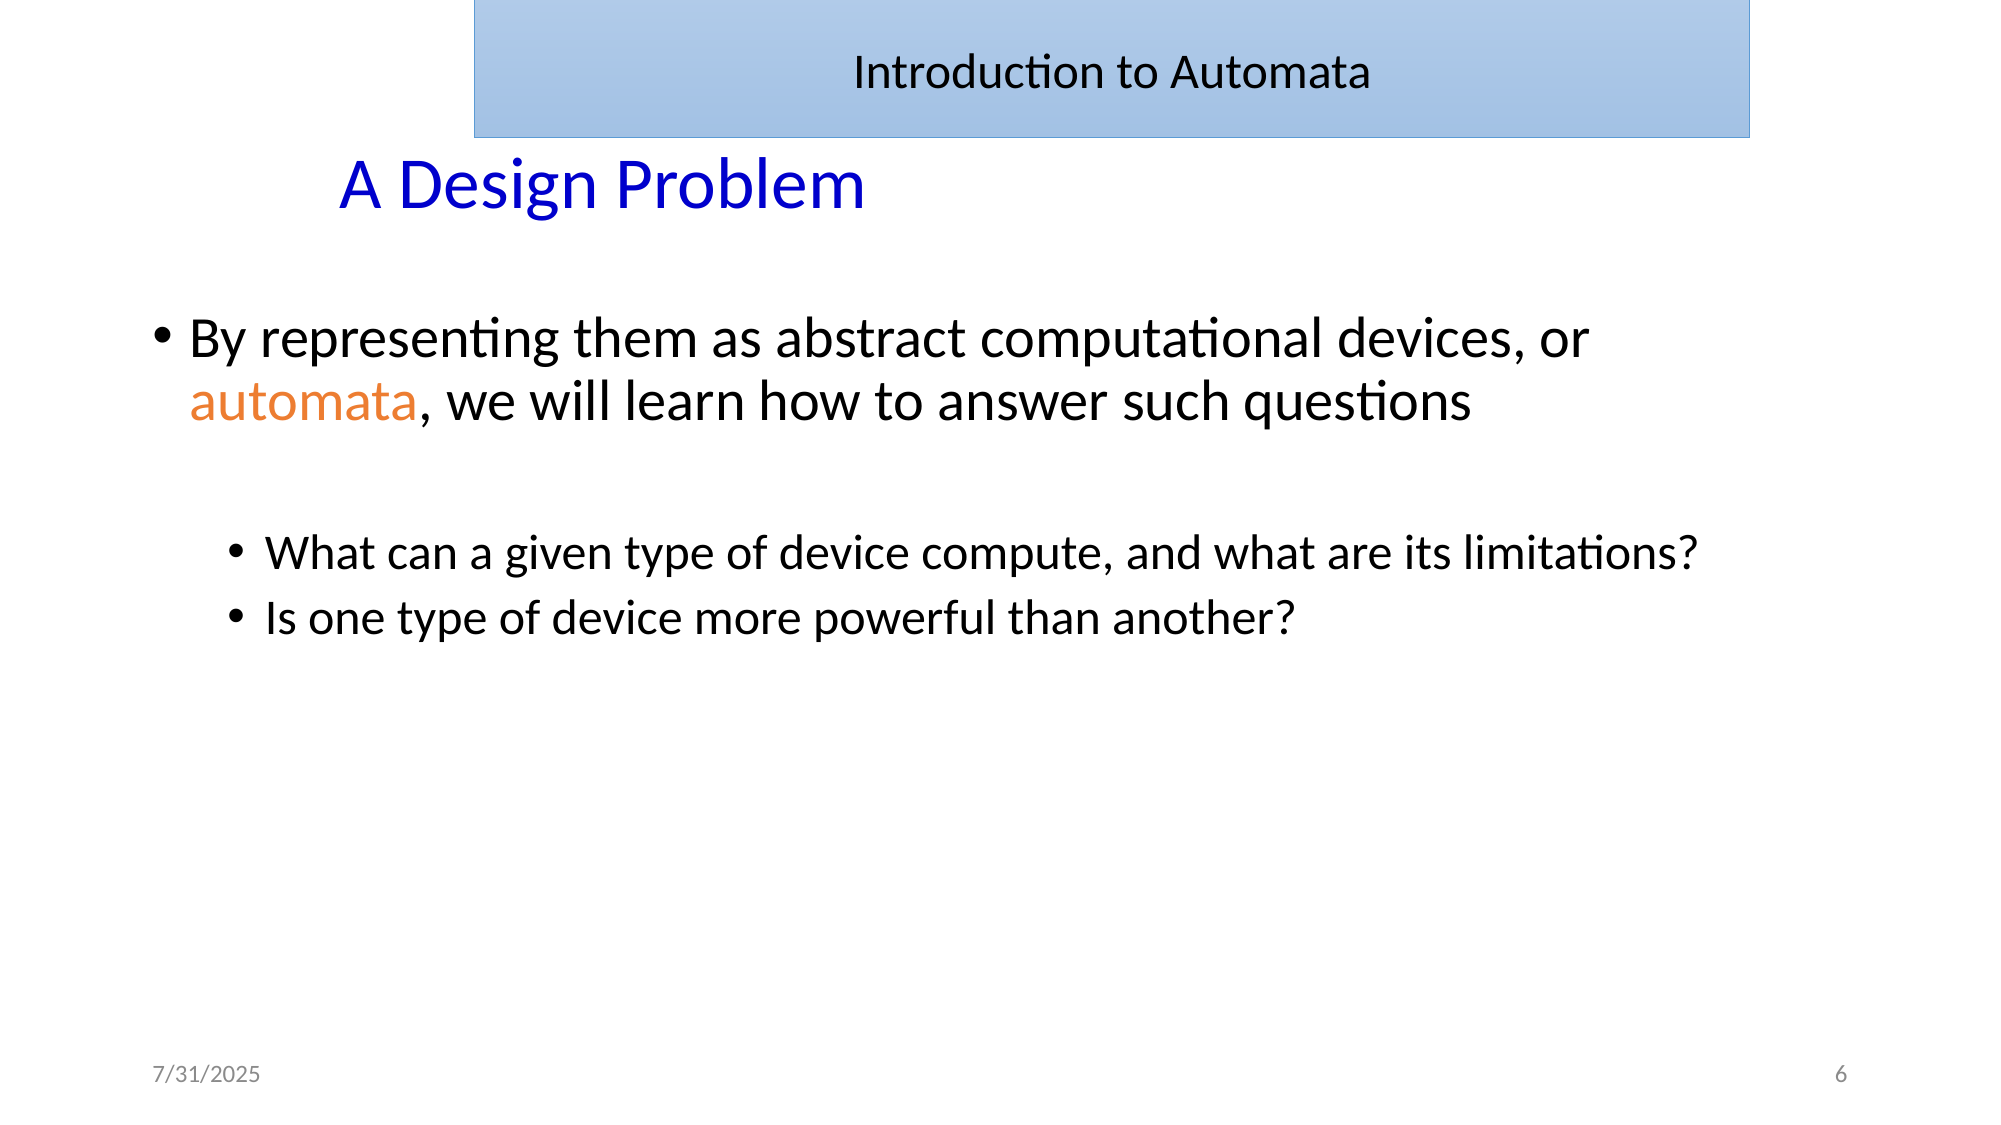

Introduction to Automata
# A Design Problem
By representing them as abstract computational devices, or automata, we will learn how to answer such questions

What can a given type of device compute, and what are its limitations?
Is one type of device more powerful than another?

7/31/2025
6